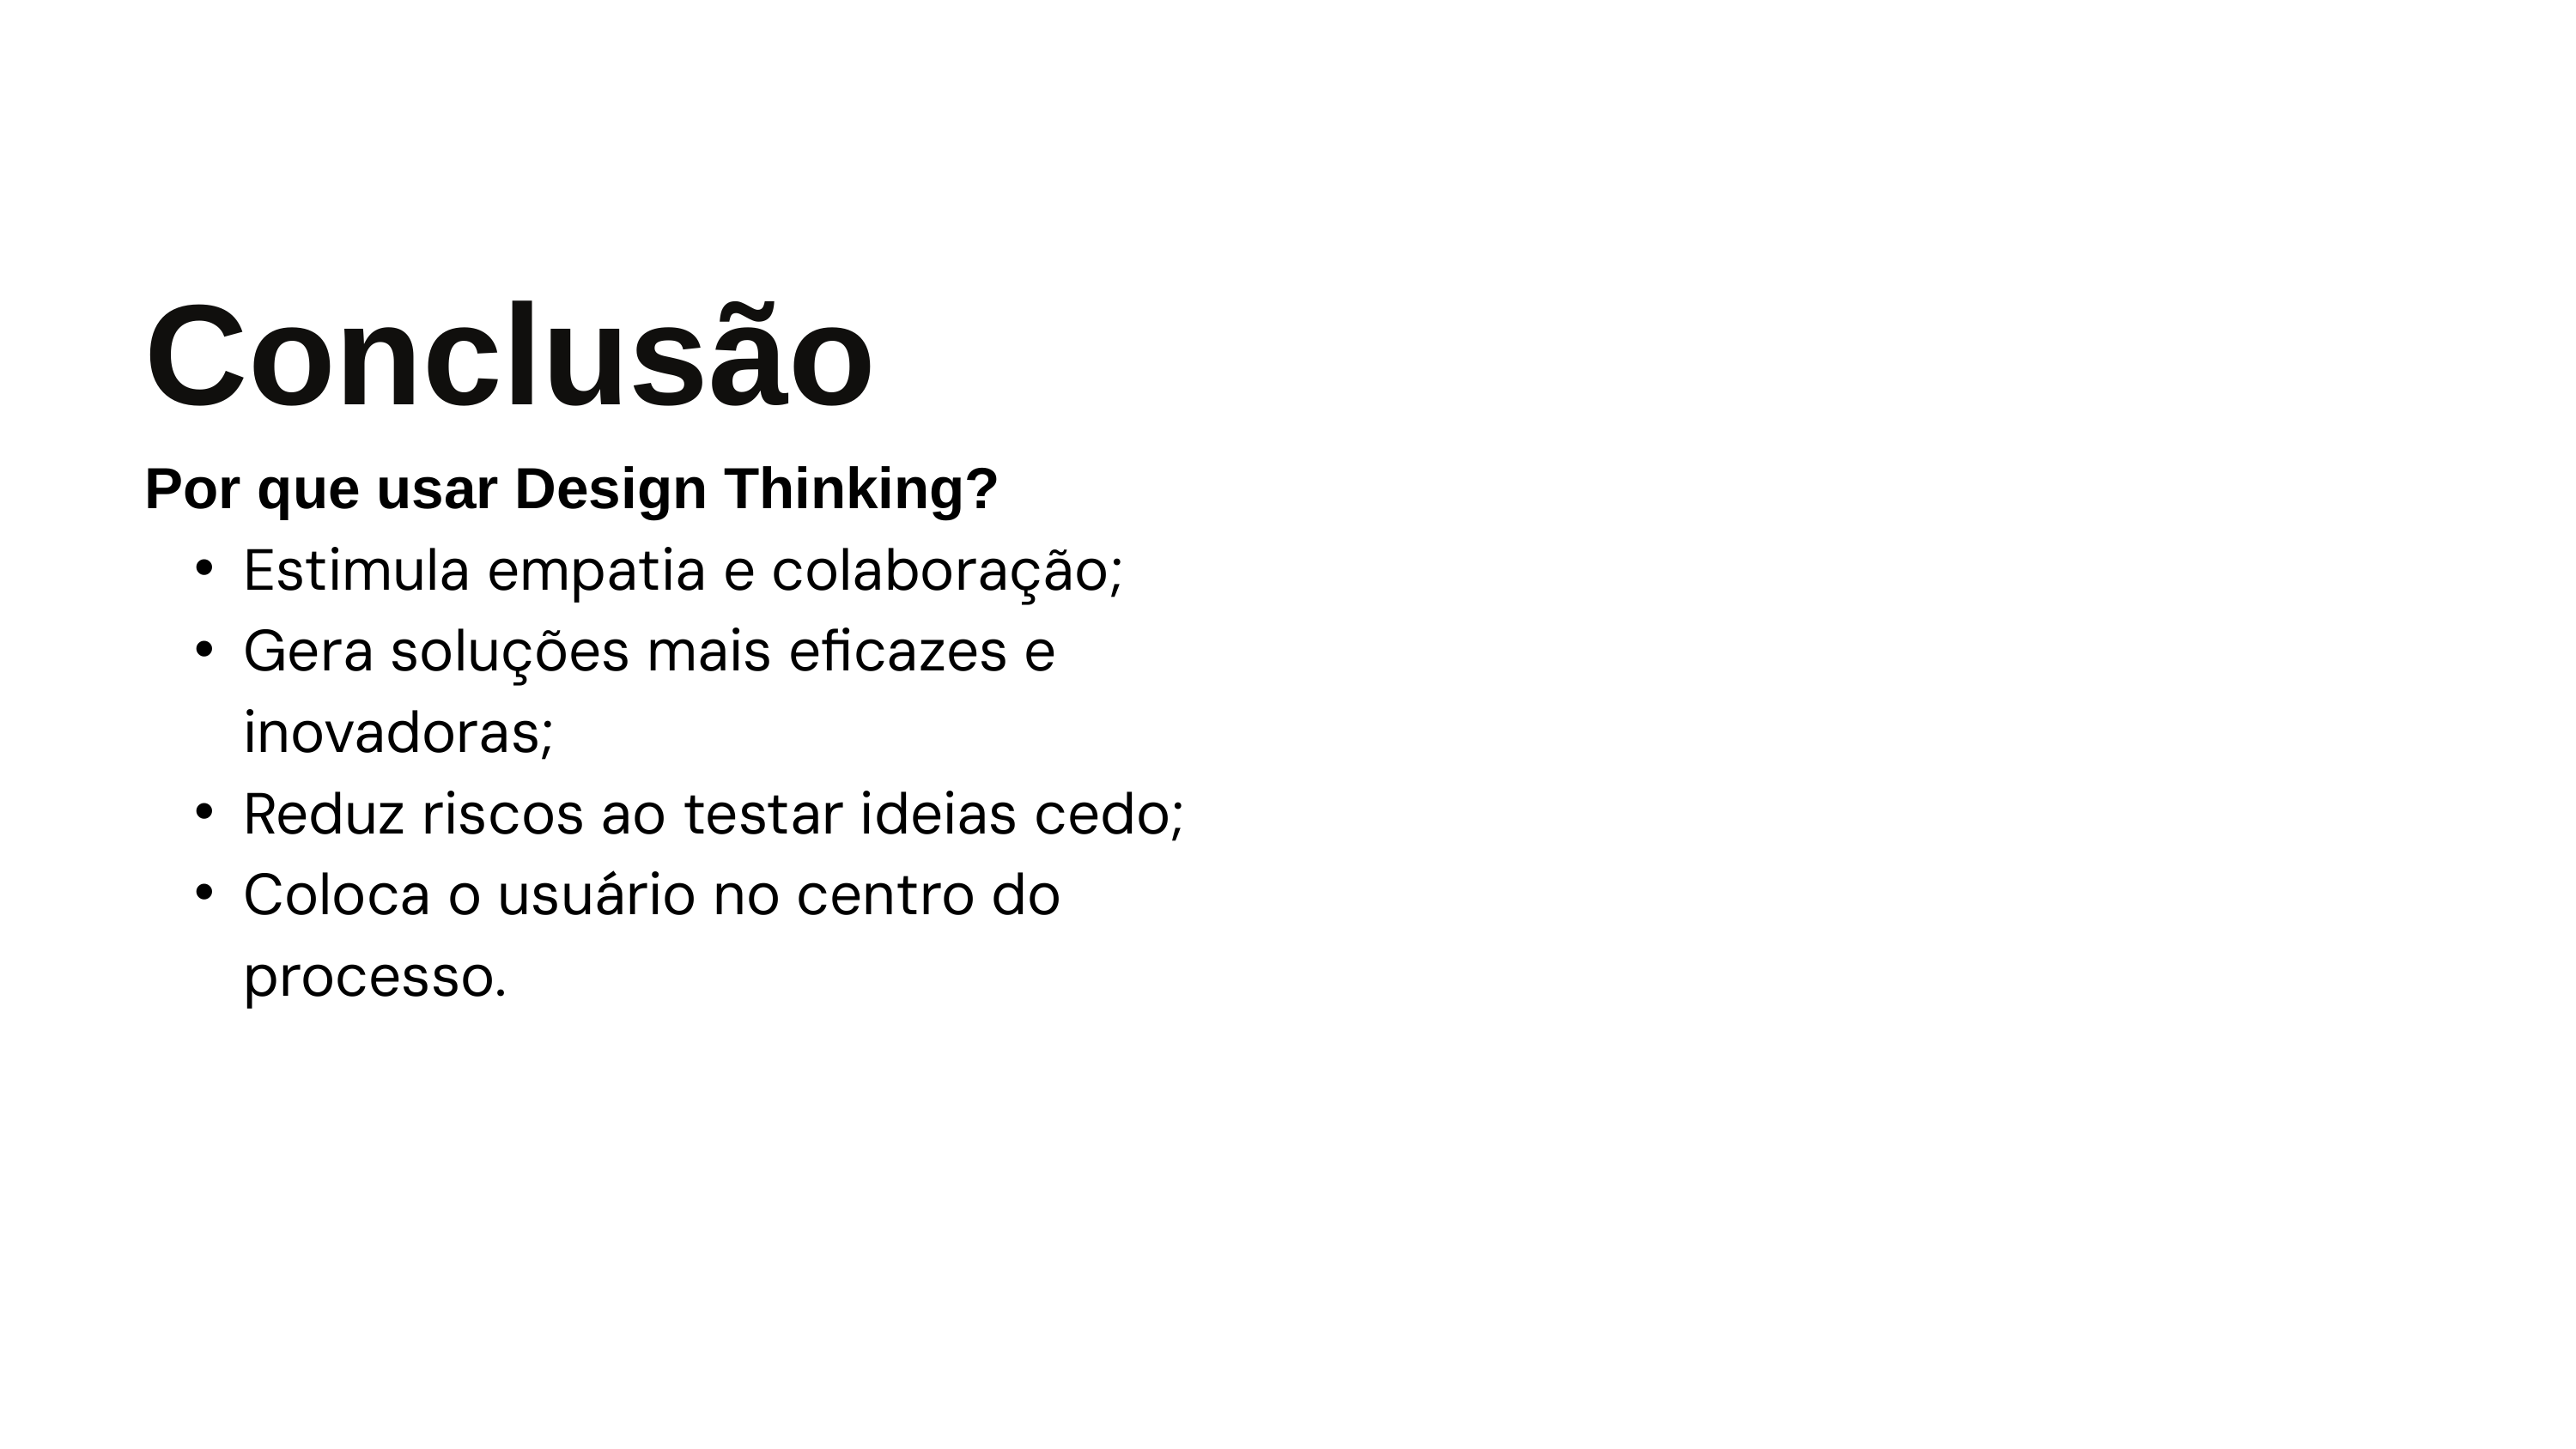

Conclusão
Por que usar Design Thinking?
Estimula empatia e colaboração;
Gera soluções mais eficazes e inovadoras;
Reduz riscos ao testar ideias cedo;
Coloca o usuário no centro do processo.